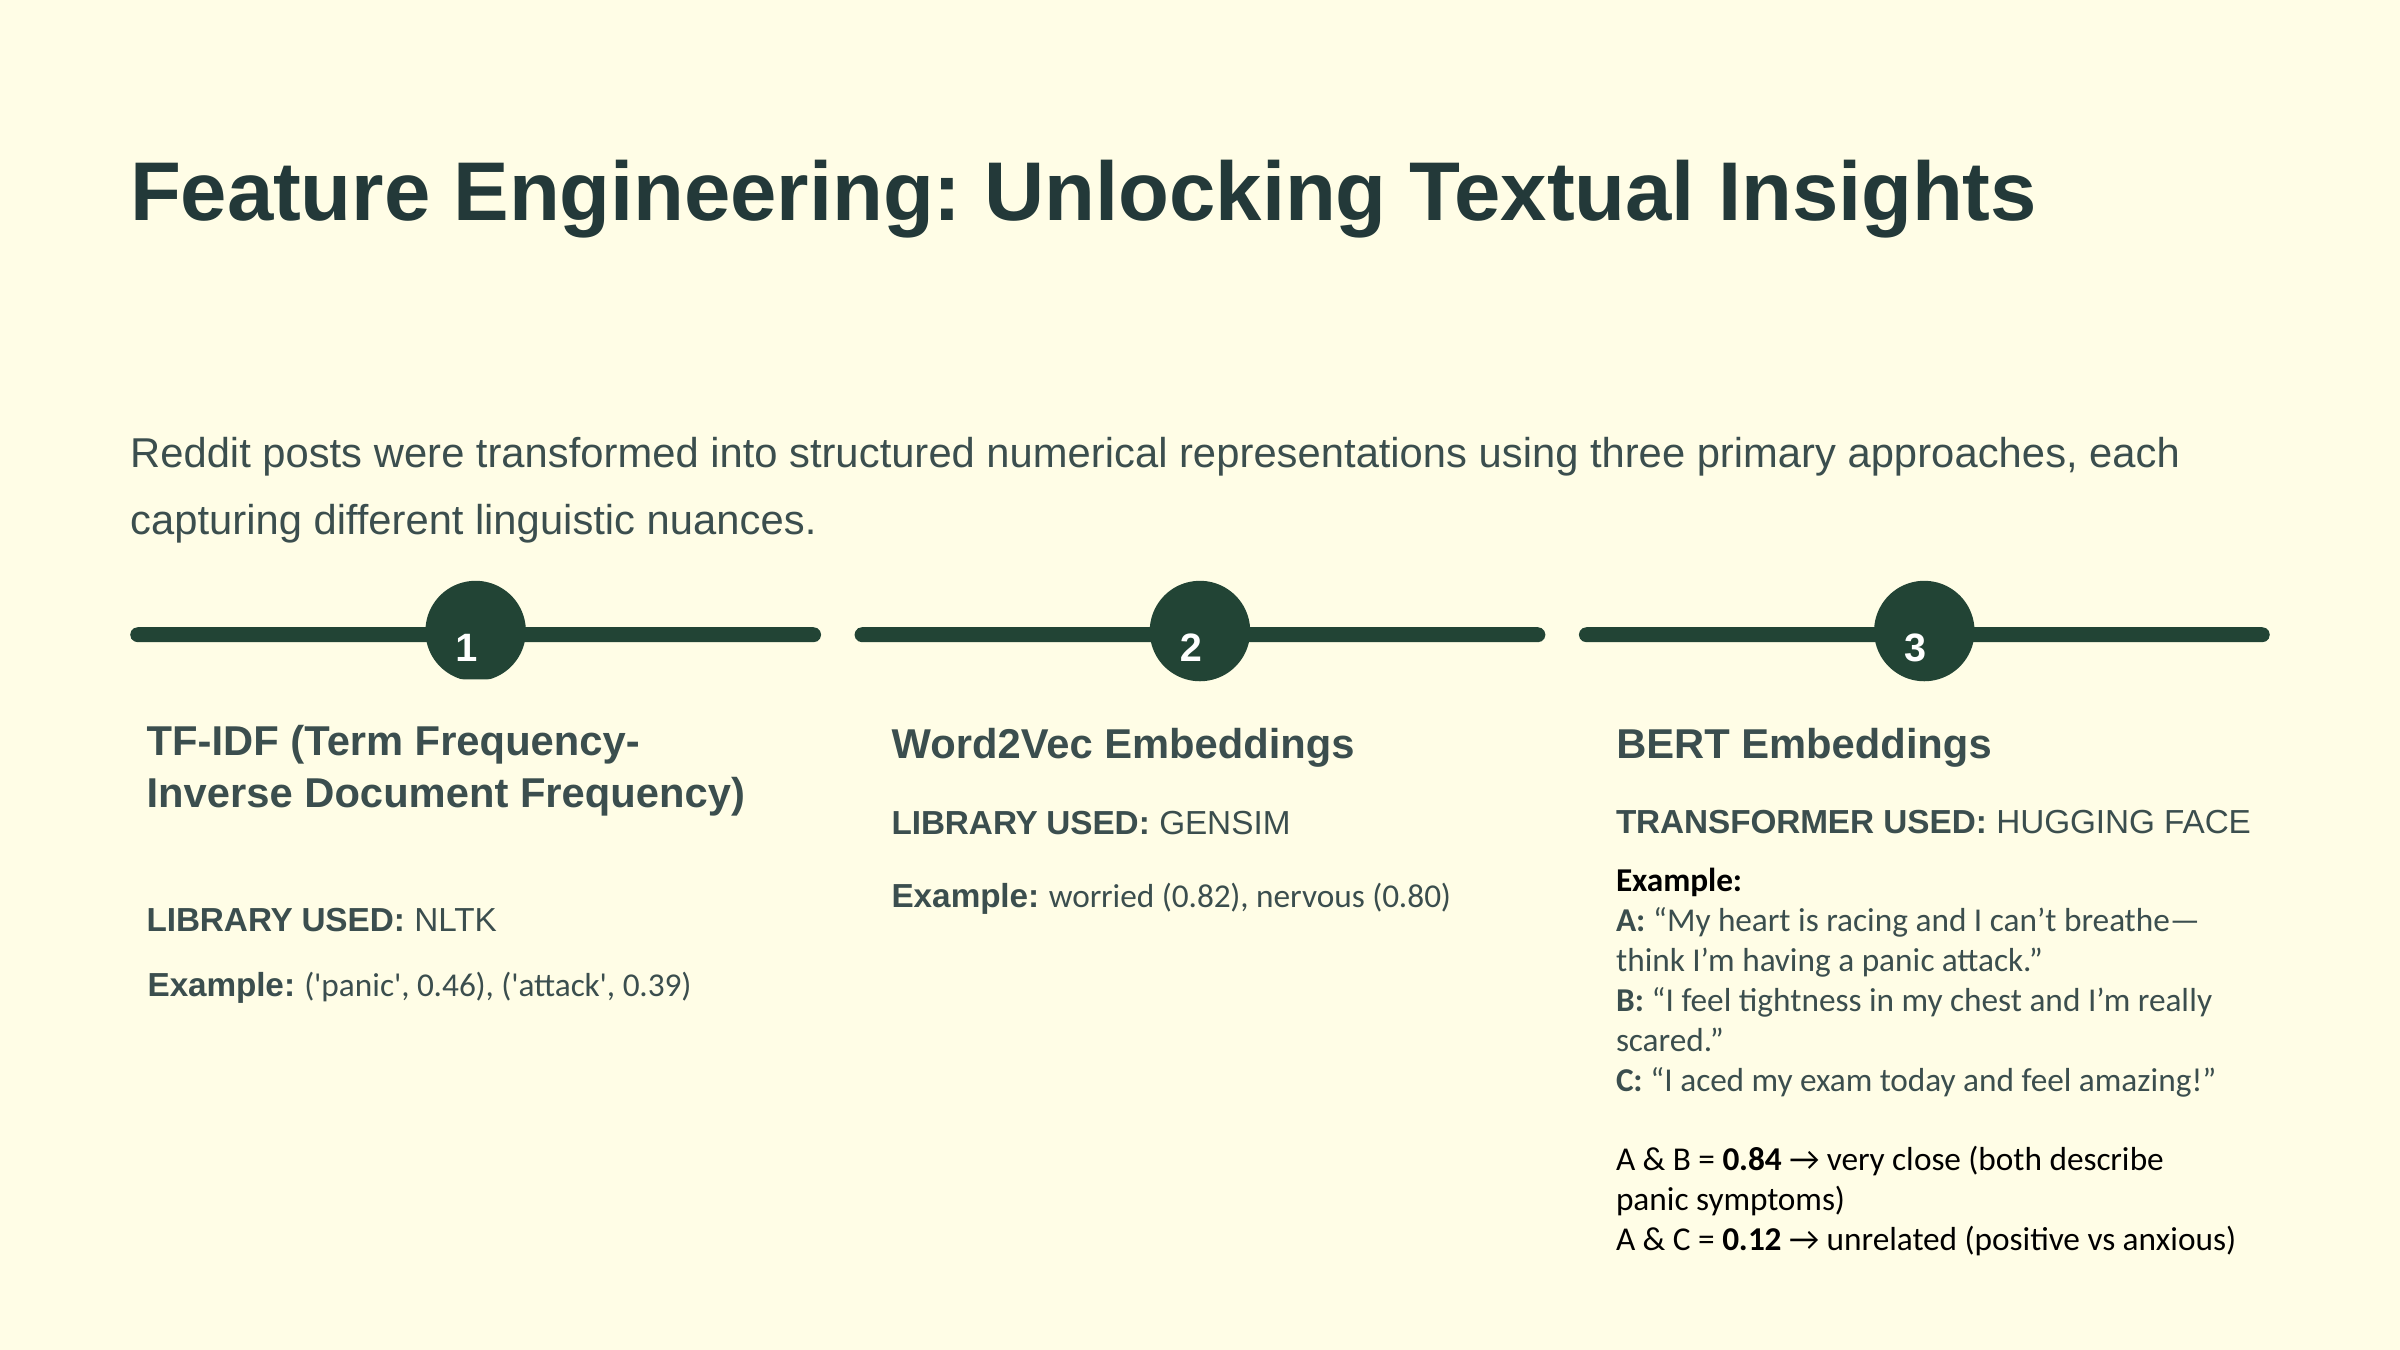

Feature Engineering: Unlocking Textual Insights
Reddit posts were transformed into structured numerical representations using three primary approaches, each capturing different linguistic nuances.

1
2
3

TF-IDF (Term Frequency-Inverse Document Frequency)
LIBRARY USED: NLTK
Example: ('panic', 0.46), ('attack', 0.39)
Word2Vec Embeddings
BERT Embeddings
TRANSFORMER USED: HUGGING FACE
LIBRARY USED: GENSIM
Example:
A: “My heart is racing and I can’t breathe—think I’m having a panic attack.”
B: “I feel tightness in my chest and I’m really scared.”
C: “I aced my exam today and feel amazing!”
A & B = 0.84 → very close (both describe panic symptoms)
A & C = 0.12 → unrelated (positive vs anxious)

Example: worried (0.82), nervous (0.80)